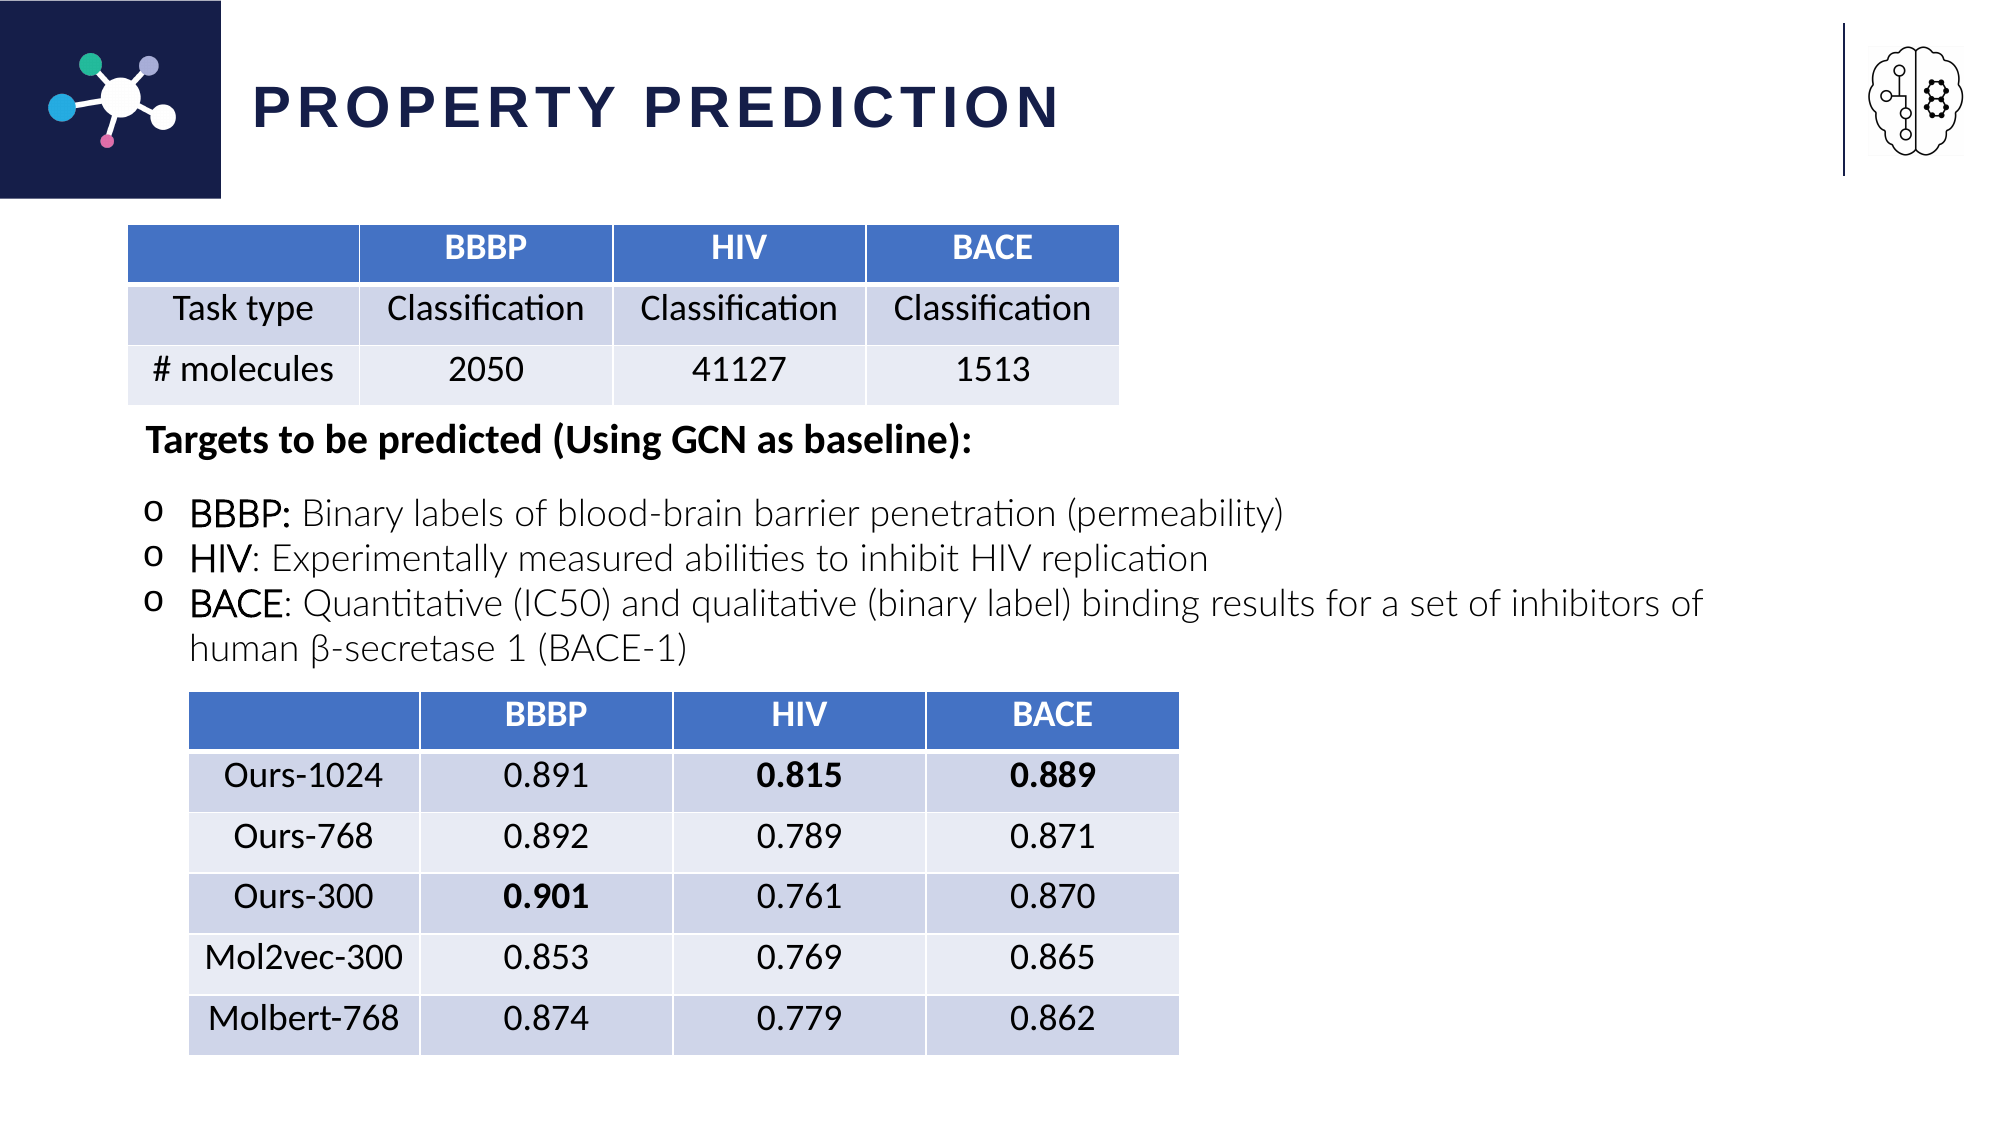

# Property prediction
|  | BBBP | HIV | BACE |
| --- | --- | --- | --- |
| Task type | Classification | Classification | Classification |
| # molecules | 2050 | 41127 | 1513 |
Targets to be predicted (Using GCN as baseline):
BBBP: Binary labels of blood-brain barrier penetration (permeability)
HIV: Experimentally measured abilities to inhibit HIV replication
BACE: Quantitative (IC50) and qualitative (binary label) binding results for a set of inhibitors of human β-secretase 1 (BACE-1)
|  | BBBP | HIV | BACE |
| --- | --- | --- | --- |
| Ours-1024 | 0.891 | 0.815 | 0.889 |
| Ours-768 | 0.892 | 0.789 | 0.871 |
| Ours-300 | 0.901 | 0.761 | 0.870 |
| Mol2vec-300 | 0.853 | 0.769 | 0.865 |
| Molbert-768 | 0.874 | 0.779 | 0.862 |